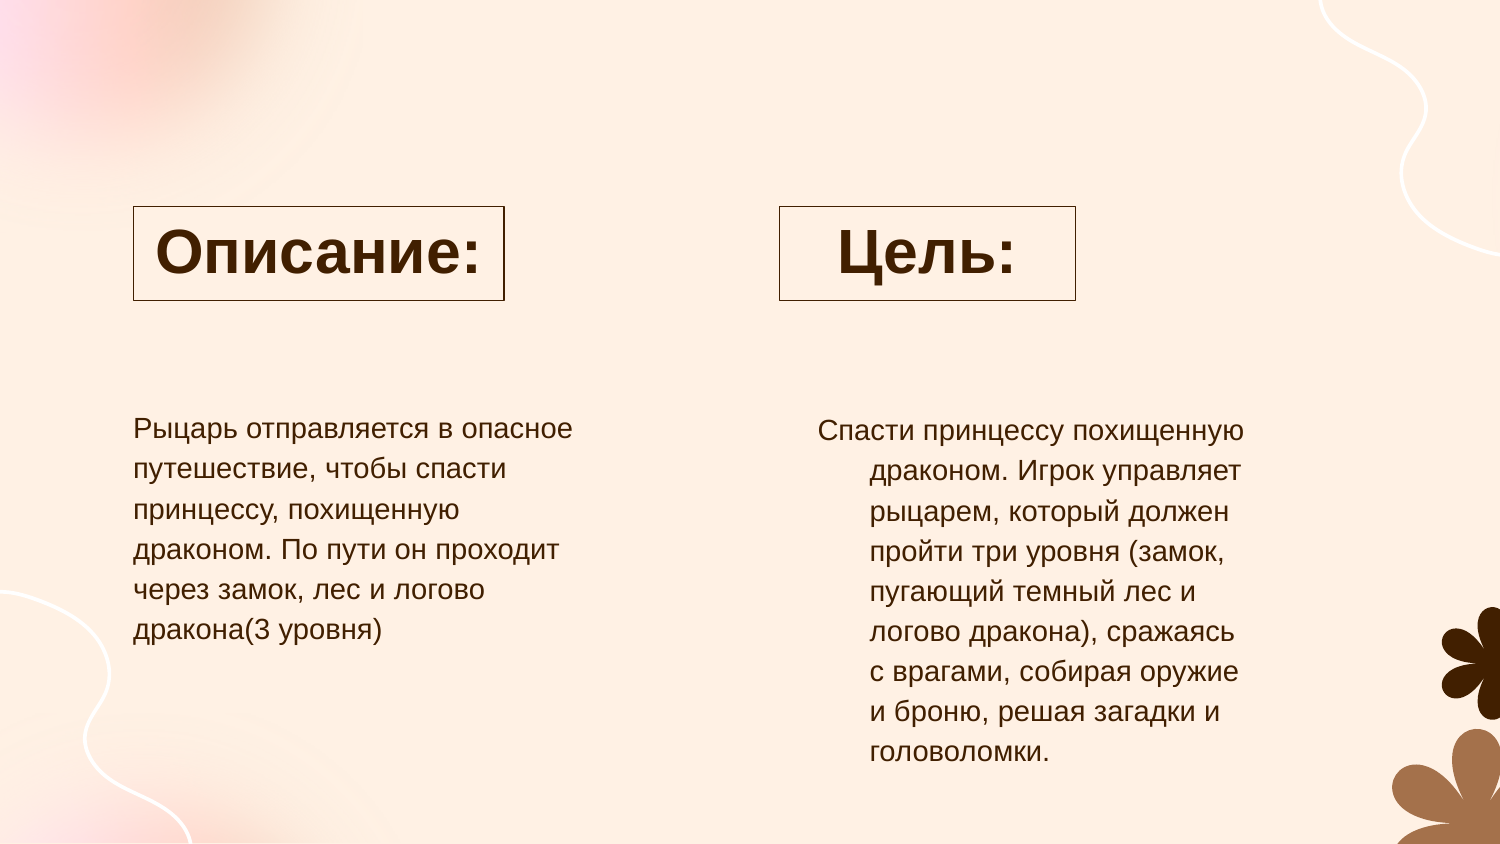

Описание:
Цель:
Рыцарь отправляется в опасное путешествие, чтобы спасти принцессу, похищенную драконом. По пути он проходит через замок, лес и логово дракона(3 уровня)
Спасти принцессу похищенную драконом. Игрок управляет рыцарем, который должен пройти три уровня (замок, пугающий темный лес и логово дракона), сражаясь с врагами, собирая оружие и броню, решая загадки и головоломки.